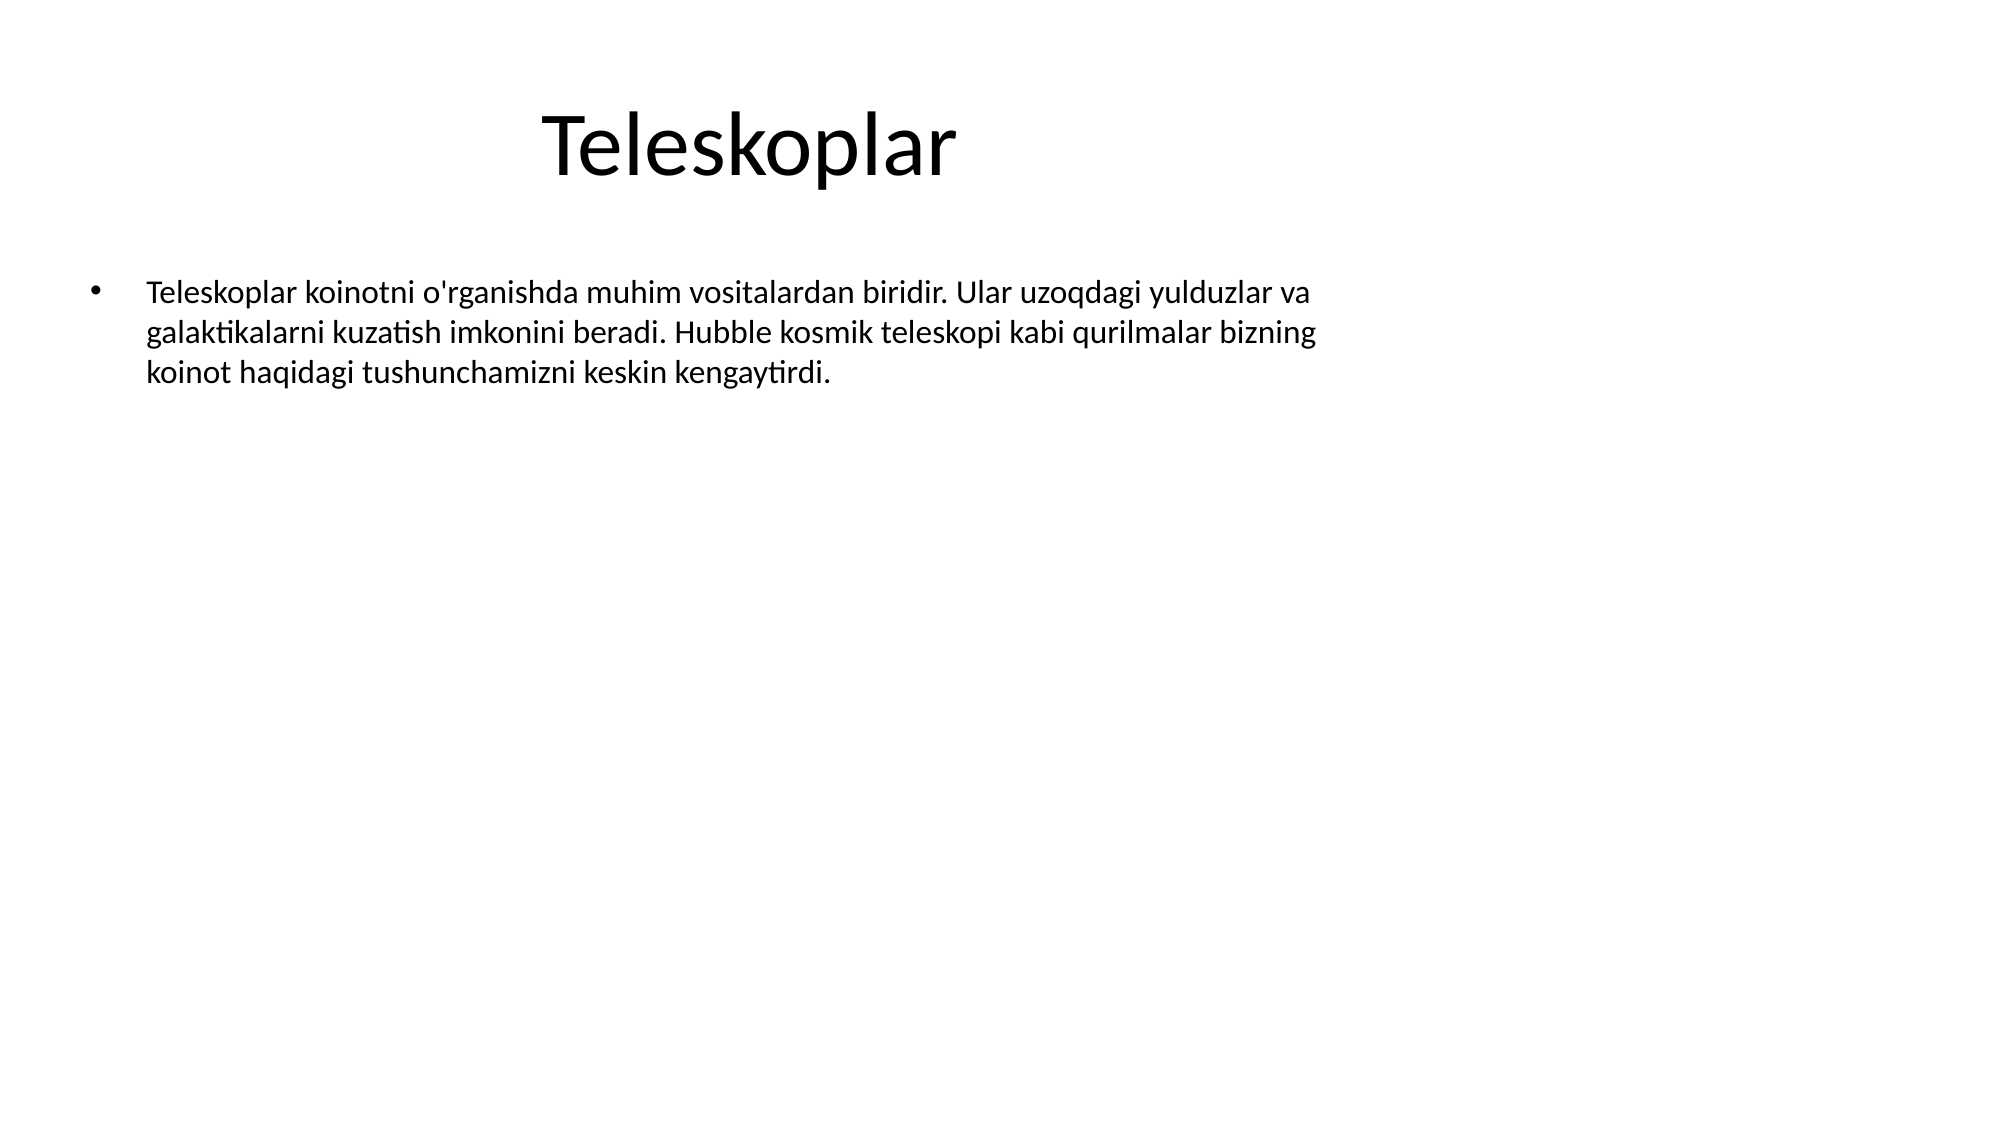

# Teleskoplar
Teleskoplar koinotni o'rganishda muhim vositalardan biridir. Ular uzoqdagi yulduzlar va galaktikalarni kuzatish imkonini beradi. Hubble kosmik teleskopi kabi qurilmalar bizning koinot haqidagi tushunchamizni keskin kengaytirdi.